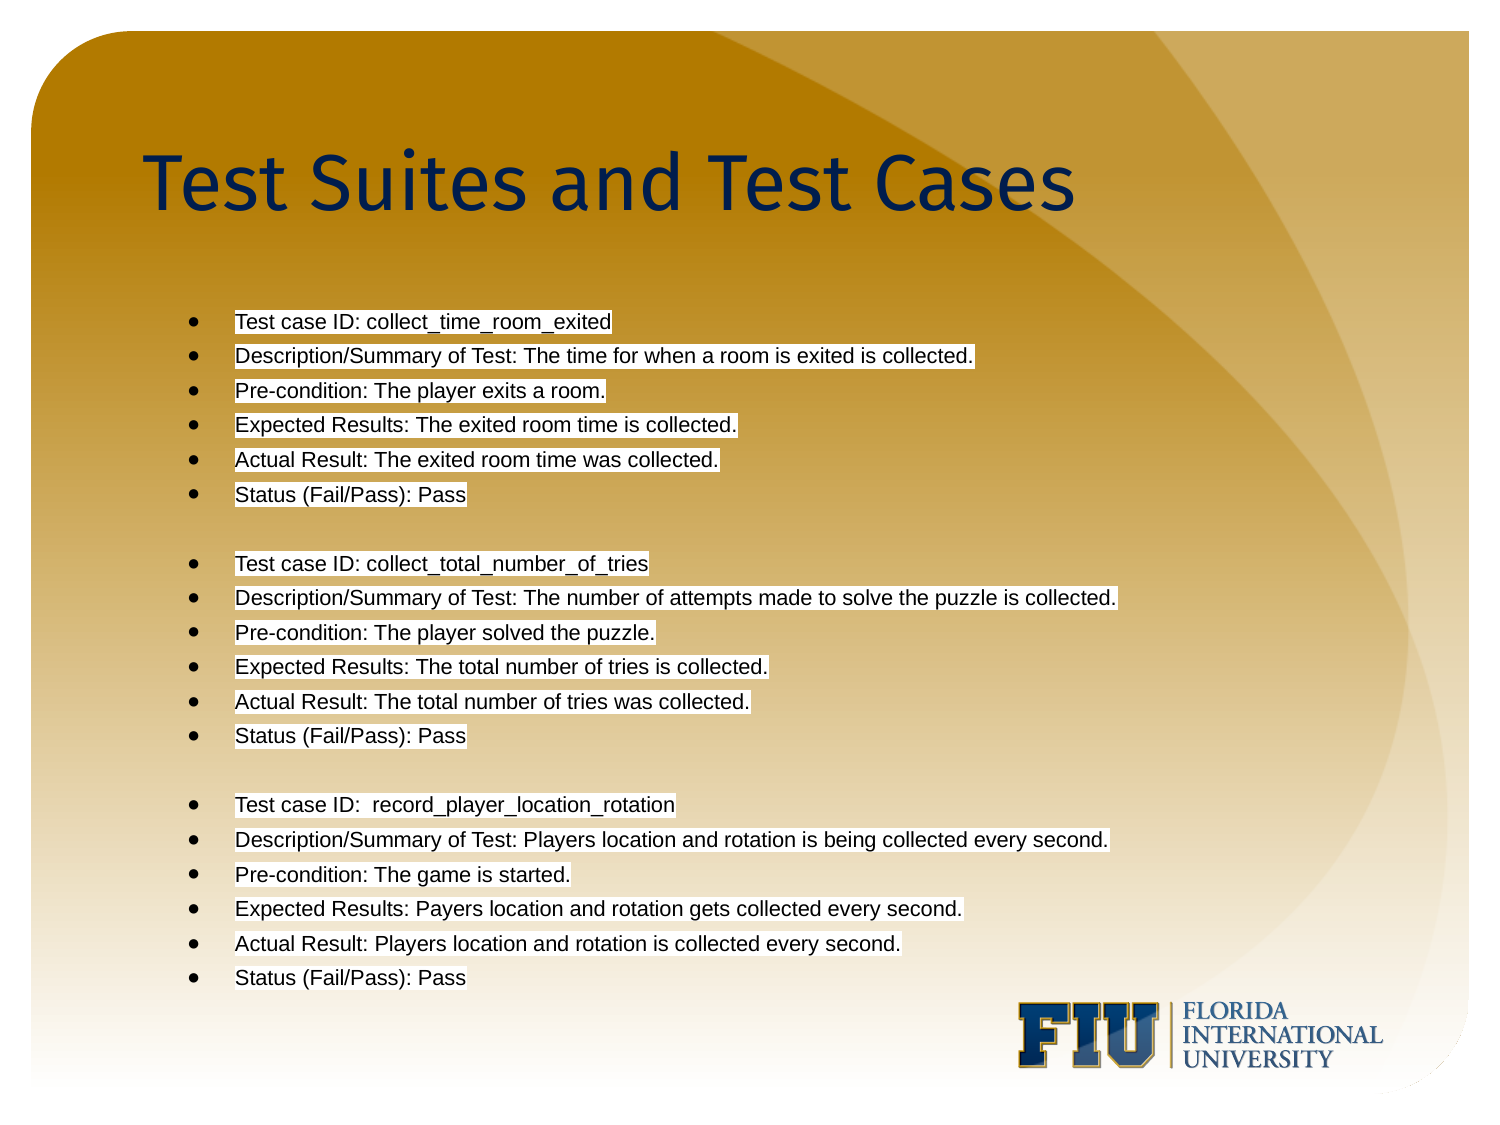

# Test Suites and Test Cases
Test case ID: collect_time_room_exited
Description/Summary of Test: The time for when a room is exited is collected.
Pre-condition: The player exits a room.
Expected Results: The exited room time is collected.
Actual Result: The exited room time was collected.
Status (Fail/Pass): Pass

Test case ID: collect_total_number_of_tries
Description/Summary of Test: The number of attempts made to solve the puzzle is collected.
Pre-condition: The player solved the puzzle.
Expected Results: The total number of tries is collected.
Actual Result: The total number of tries was collected.
Status (Fail/Pass): Pass

Test case ID:  record_player_location_rotation
Description/Summary of Test: Players location and rotation is being collected every second.
Pre-condition: The game is started.
Expected Results: Payers location and rotation gets collected every second.
Actual Result: Players location and rotation is collected every second.
Status (Fail/Pass): Pass